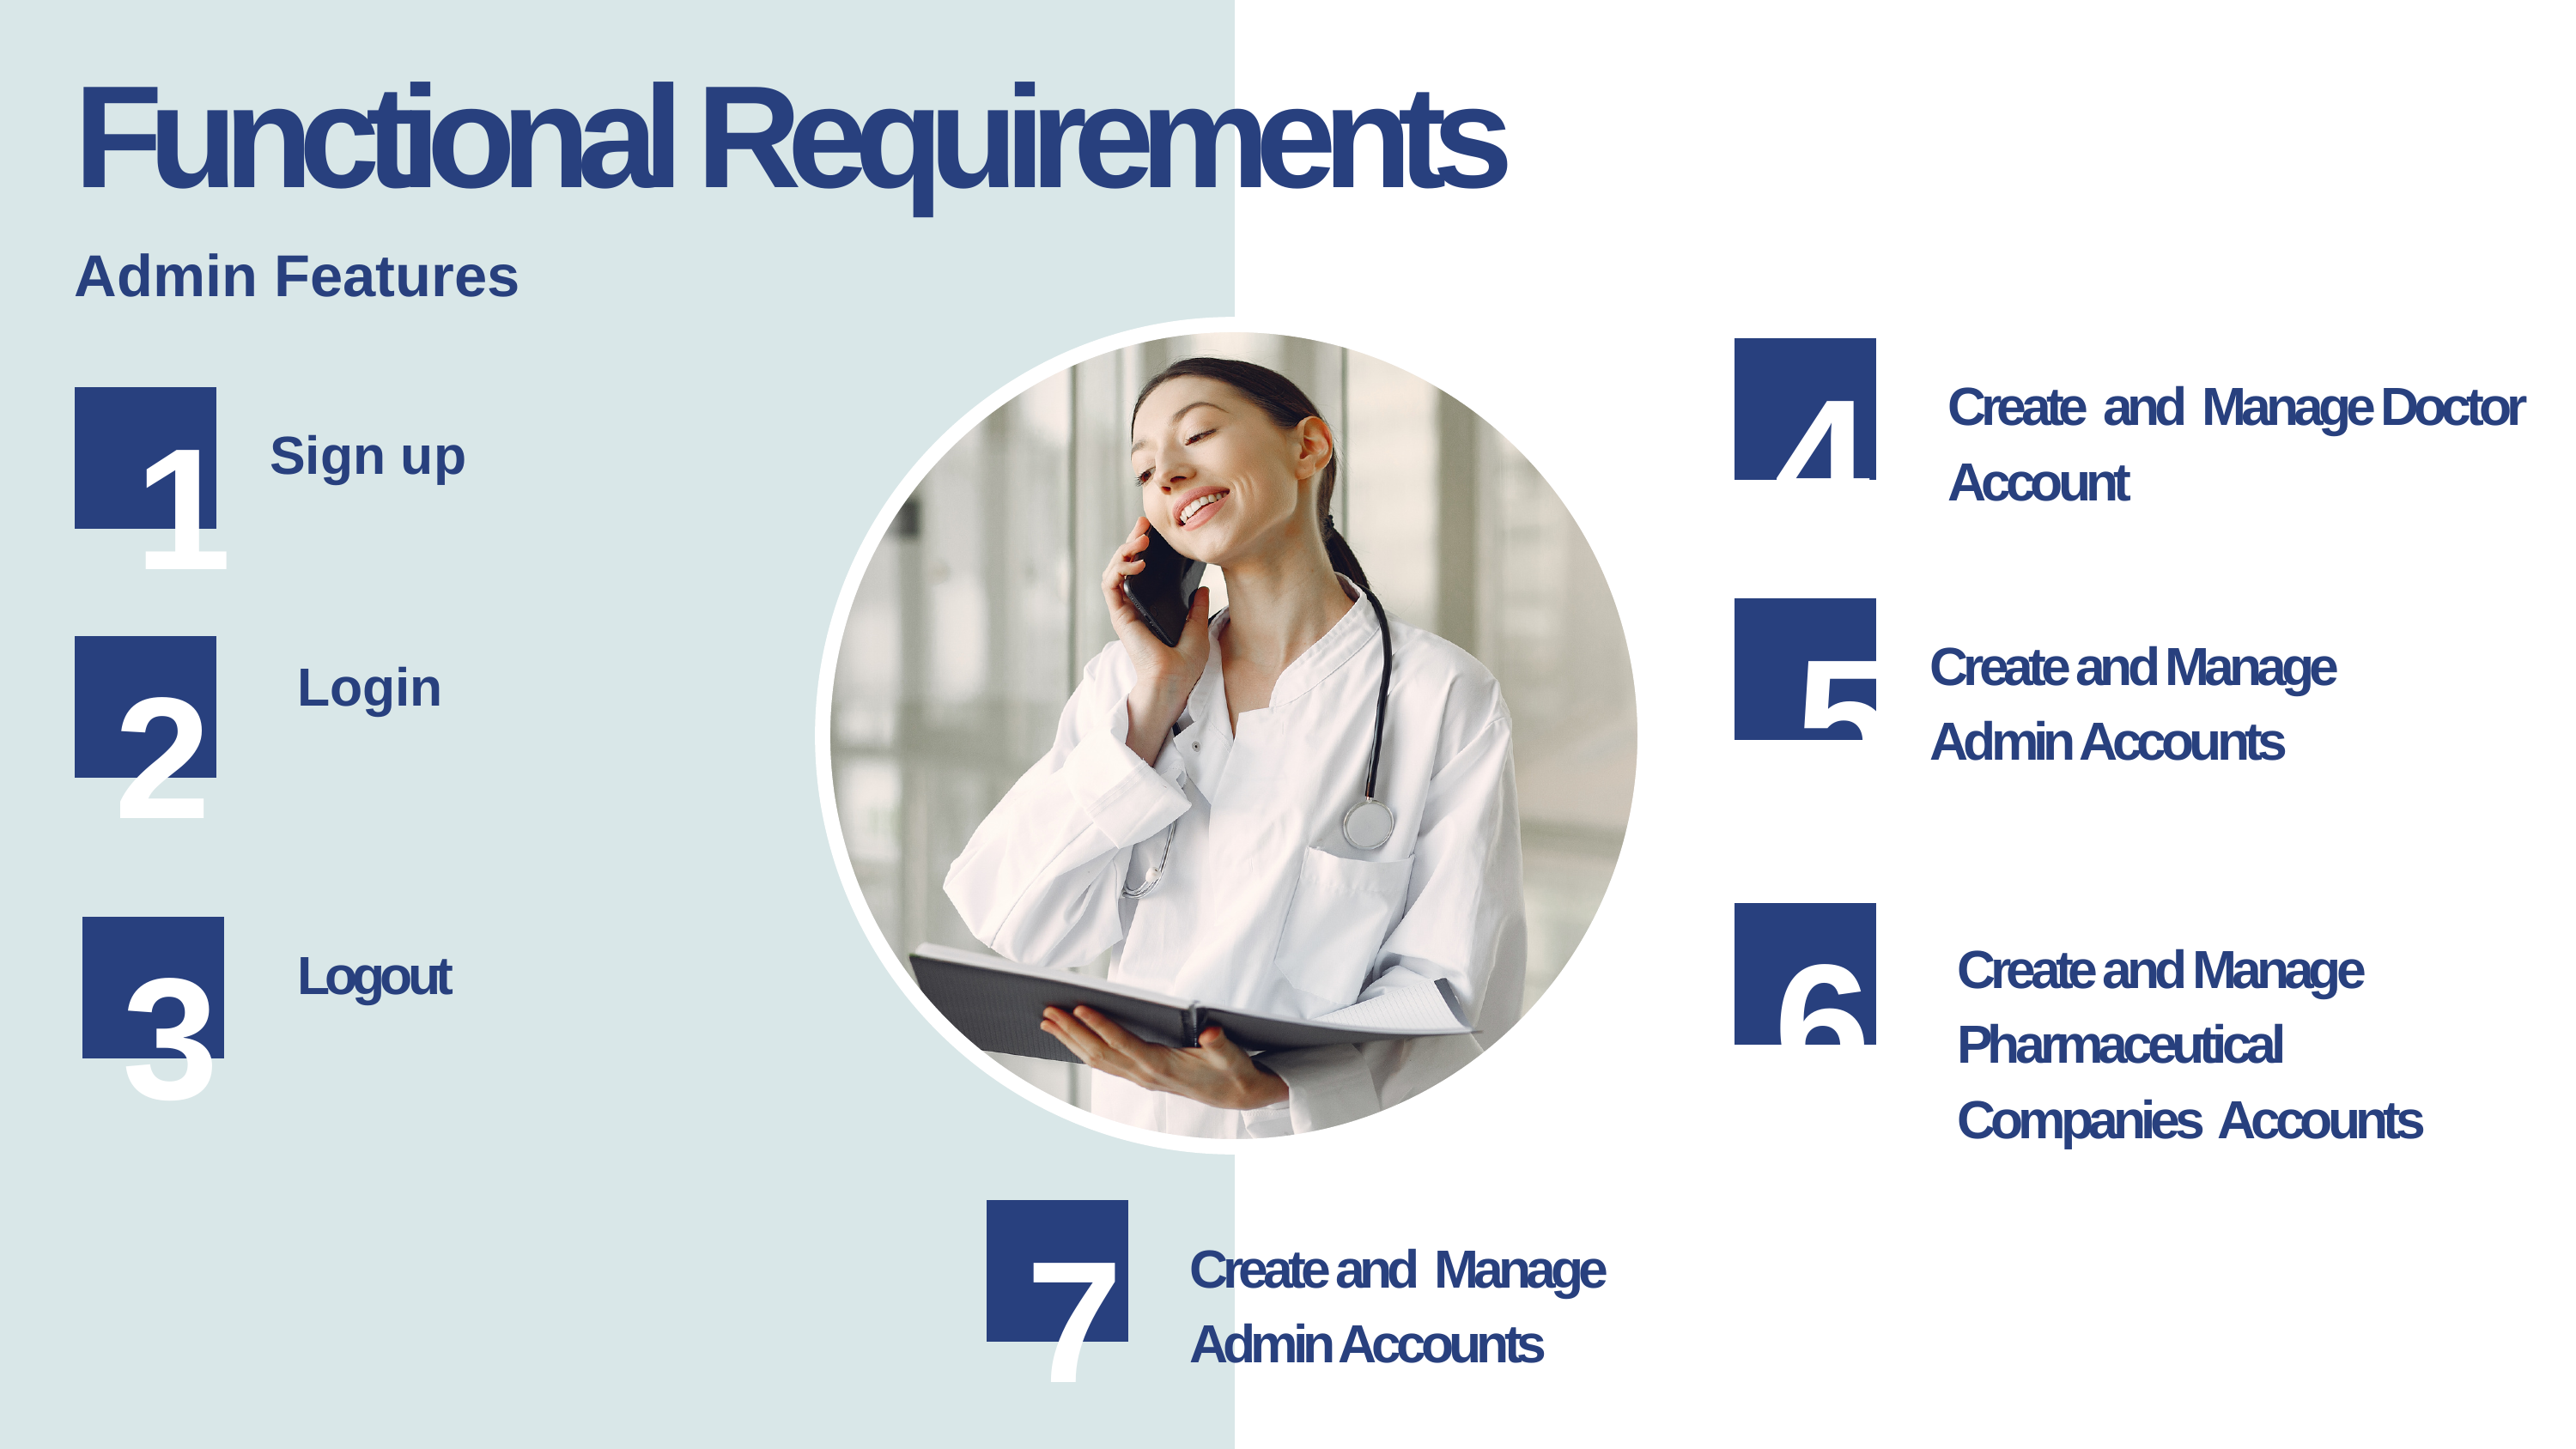

Functional Requirements
Admin Features

4

Create  and  Manage Doctor Account
1

Sign up
5

2
Create and Manage Admin Accounts

Login
6
3

Create and Manage Pharmaceutical  Companies  Accounts

Logout
7

Create and  Manage Admin Accounts